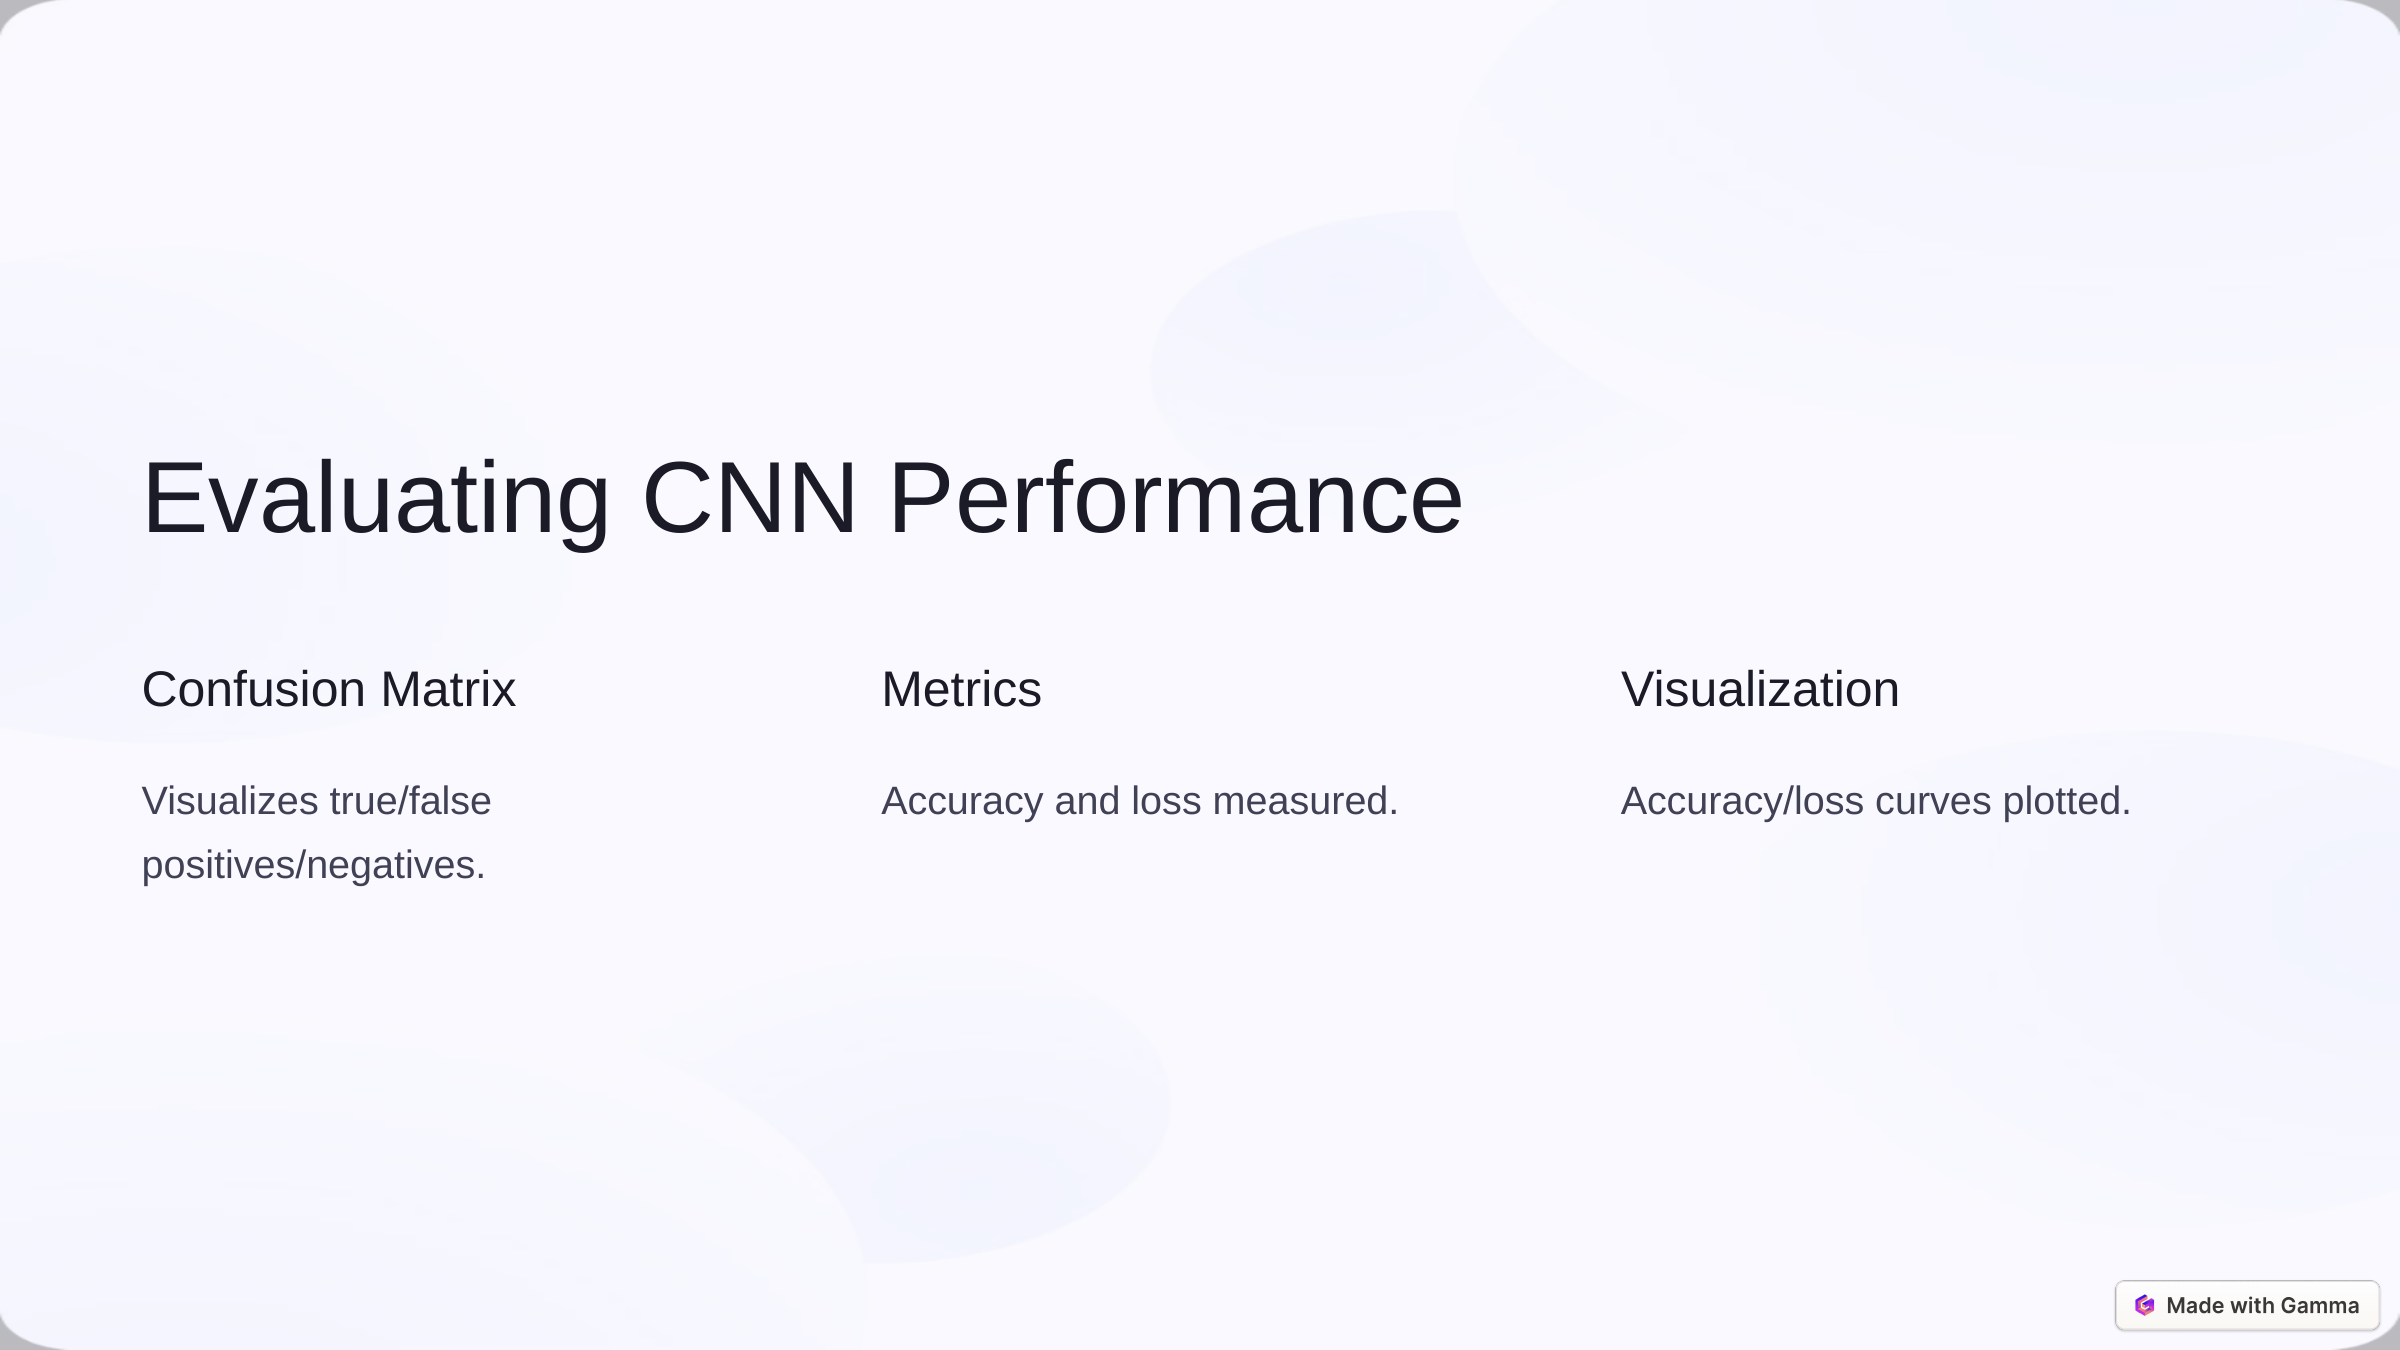

Evaluating CNN Performance
Confusion Matrix
Metrics
Visualization
Visualizes true/false positives/negatives.
Accuracy and loss measured.
Accuracy/loss curves plotted.